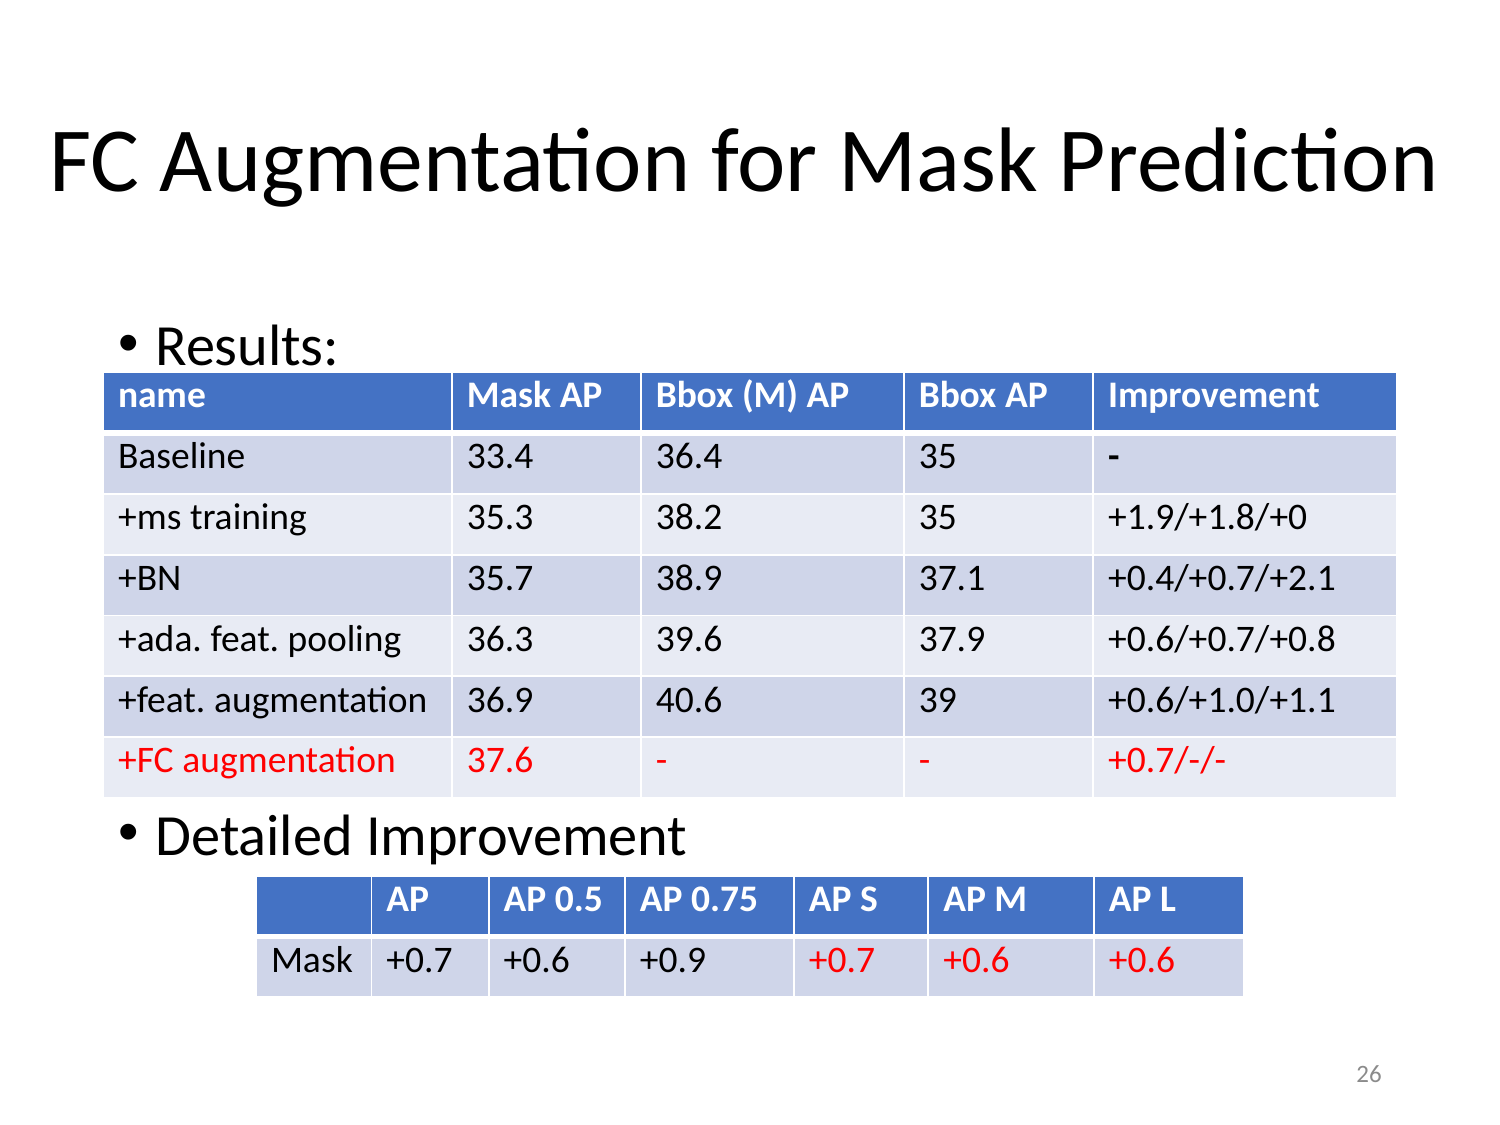

# FC Augmentation for Mask Prediction
Results:

Detailed Improvement

| name | Mask AP | Bbox (M) AP | Bbox AP | Improvement |
| --- | --- | --- | --- | --- |
| Baseline | 33.4 | 36.4 | 35 | - |
| +ms training | 35.3 | 38.2 | 35 | +1.9/+1.8/+0 |
| +BN | 35.7 | 38.9 | 37.1 | +0.4/+0.7/+2.1 |
| +ada. feat. pooling | 36.3 | 39.6 | 37.9 | +0.6/+0.7/+0.8 |
| +feat. augmentation | 36.9 | 40.6 | 39 | +0.6/+1.0/+1.1 |
| +FC augmentation | 37.6 | - | - | +0.7/-/- |
|  | AP | AP 0.5 | AP 0.75 | AP S | AP M | AP L |
| --- | --- | --- | --- | --- | --- | --- |
| Mask | +0.7 | +0.6 | +0.9 | +0.7 | +0.6 | +0.6 |
26